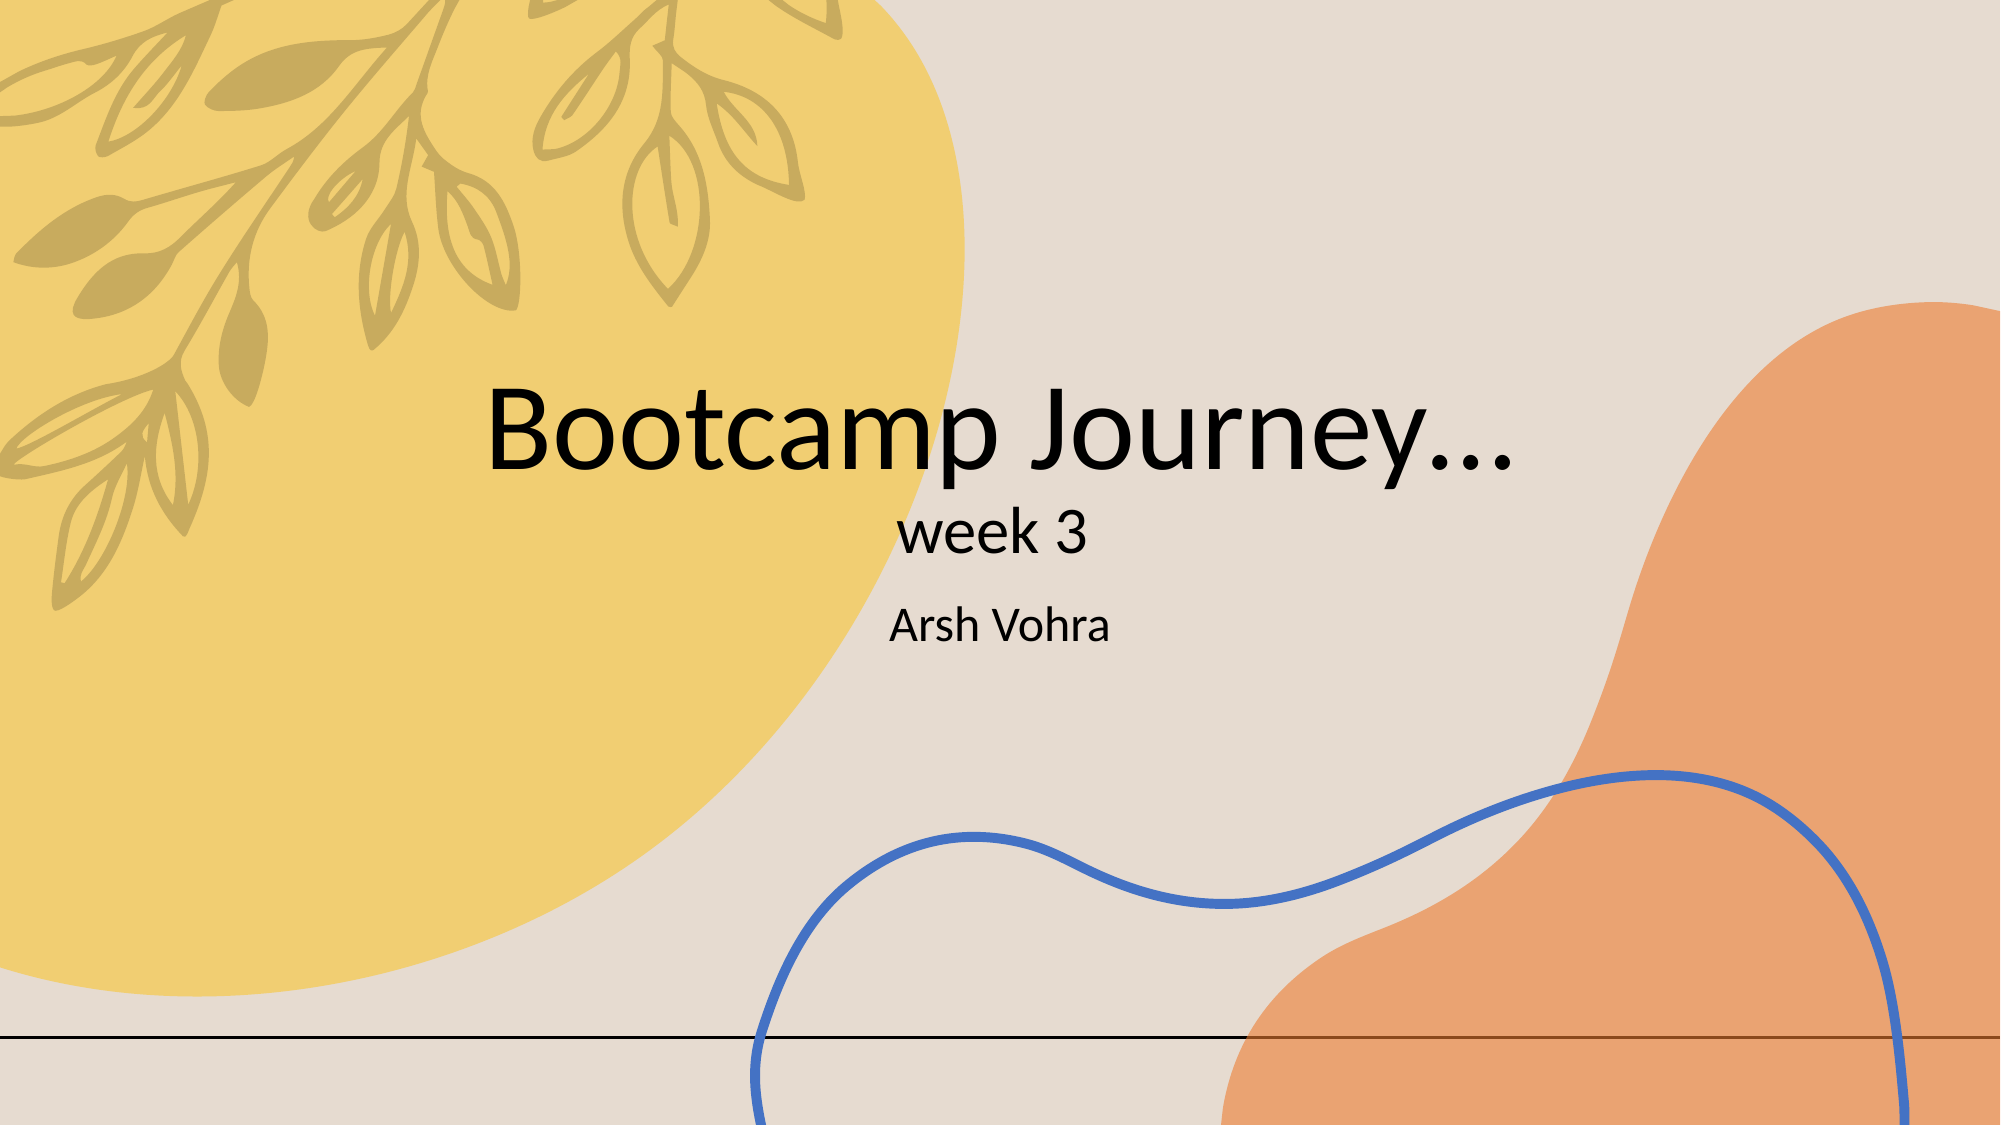

# Bootcamp Journey… week 3
Arsh Vohra